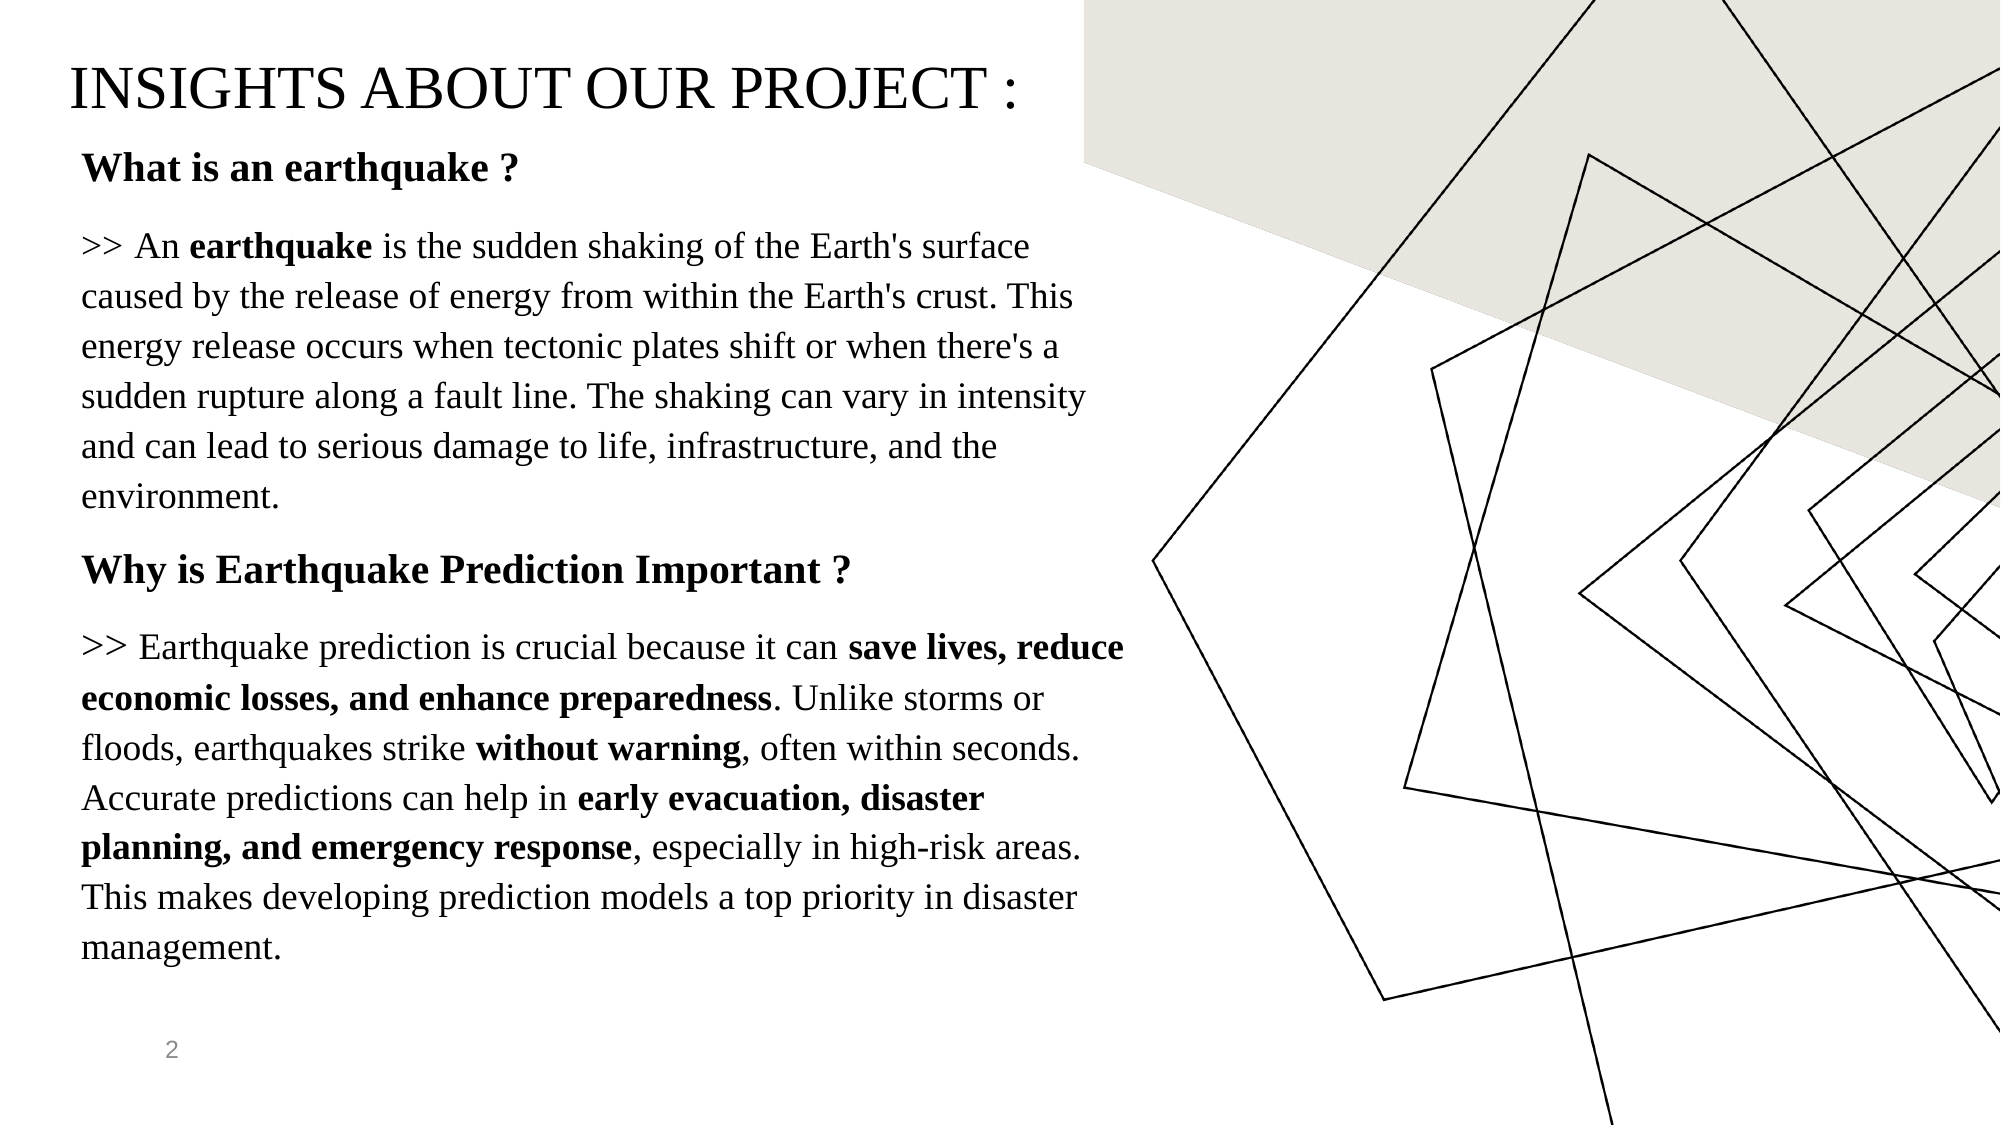

# Insights About our project :
What is an earthquake ?
>> An earthquake is the sudden shaking of the Earth's surface caused by the release of energy from within the Earth's crust. This energy release occurs when tectonic plates shift or when there's a sudden rupture along a fault line. The shaking can vary in intensity and can lead to serious damage to life, infrastructure, and the environment.
Why is Earthquake Prediction Important ?
>> Earthquake prediction is crucial because it can save lives, reduce economic losses, and enhance preparedness. Unlike storms or floods, earthquakes strike without warning, often within seconds. Accurate predictions can help in early evacuation, disaster planning, and emergency response, especially in high-risk areas. This makes developing prediction models a top priority in disaster management.
2